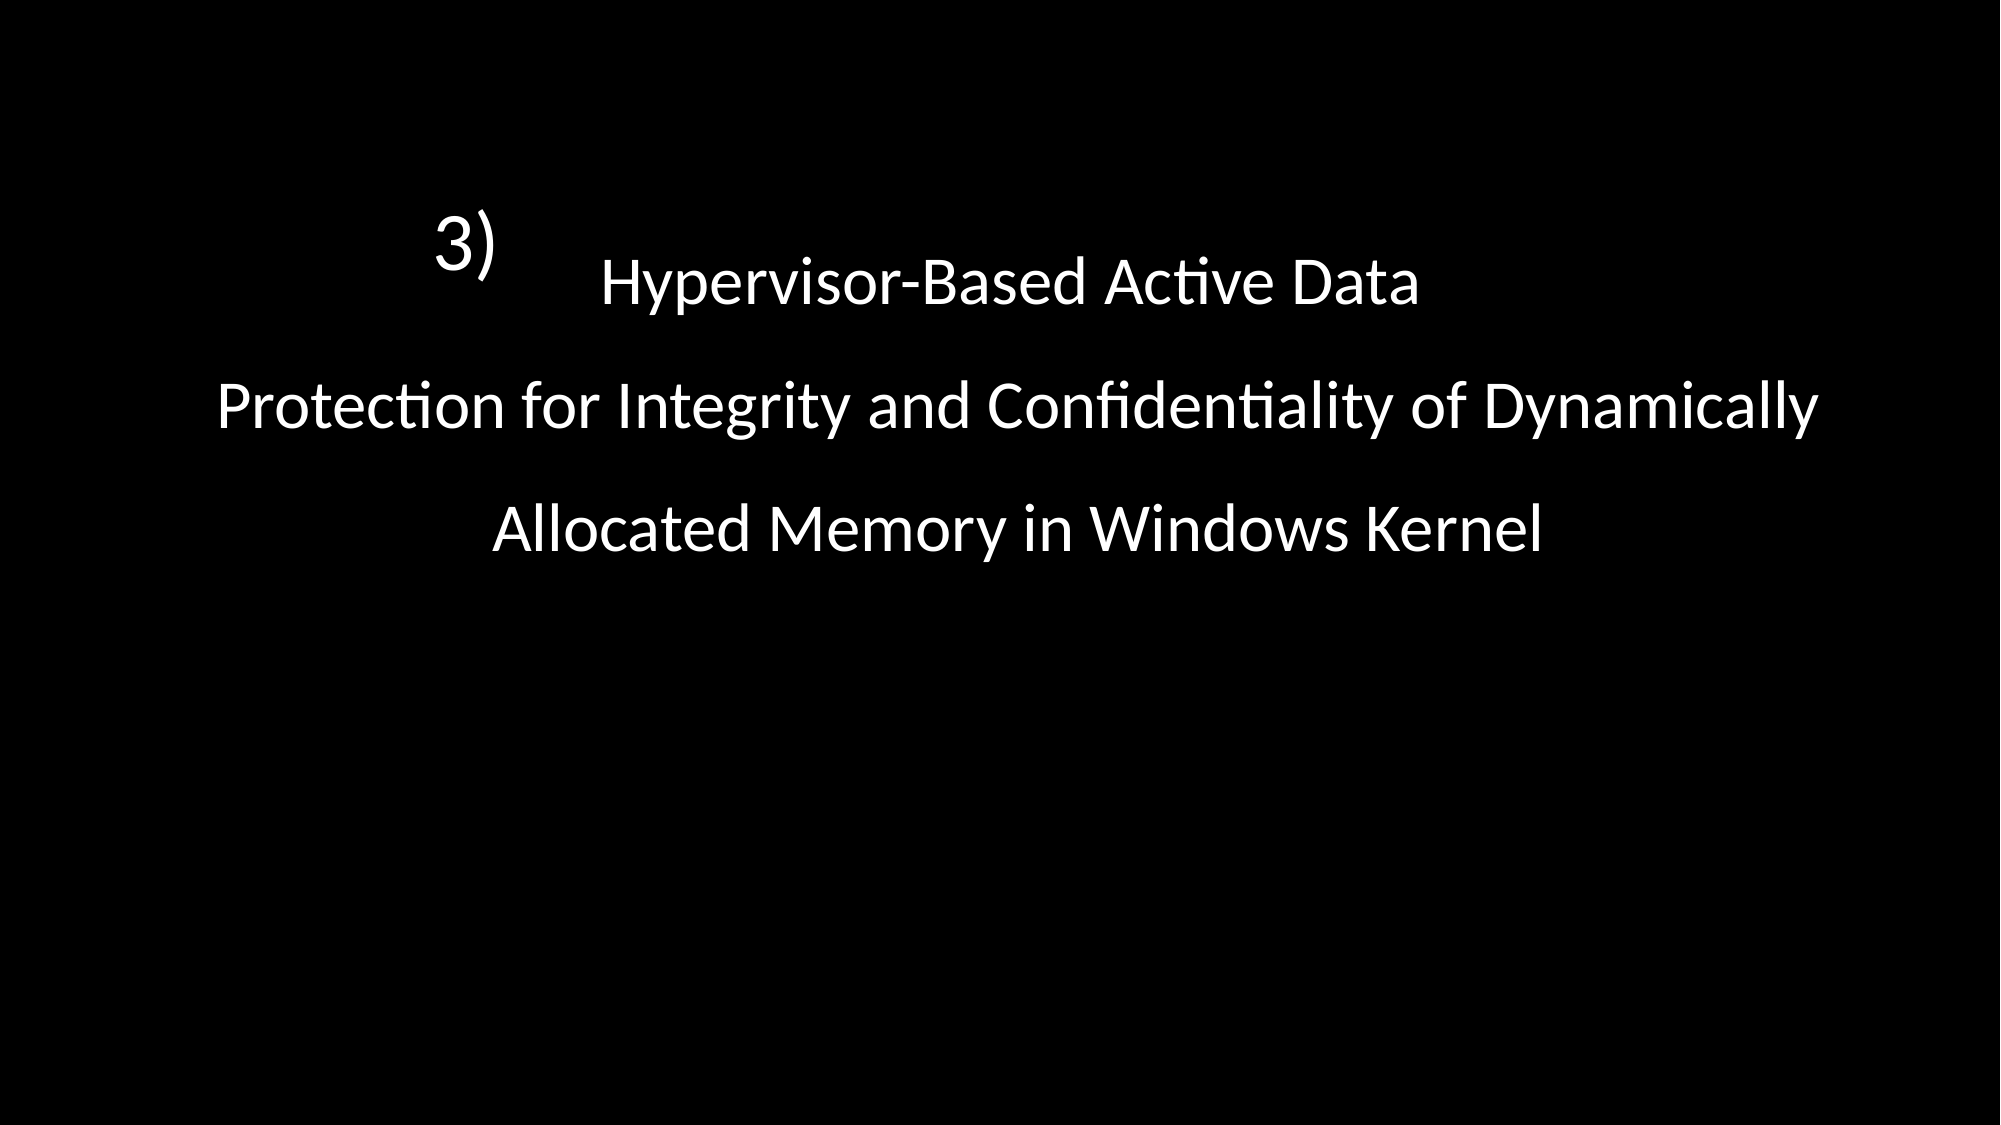

3)
# Hypervisor-Based Active Data Protection for Integrity and Confidentiality of Dynamically Allocated Memory in Windows Kernel